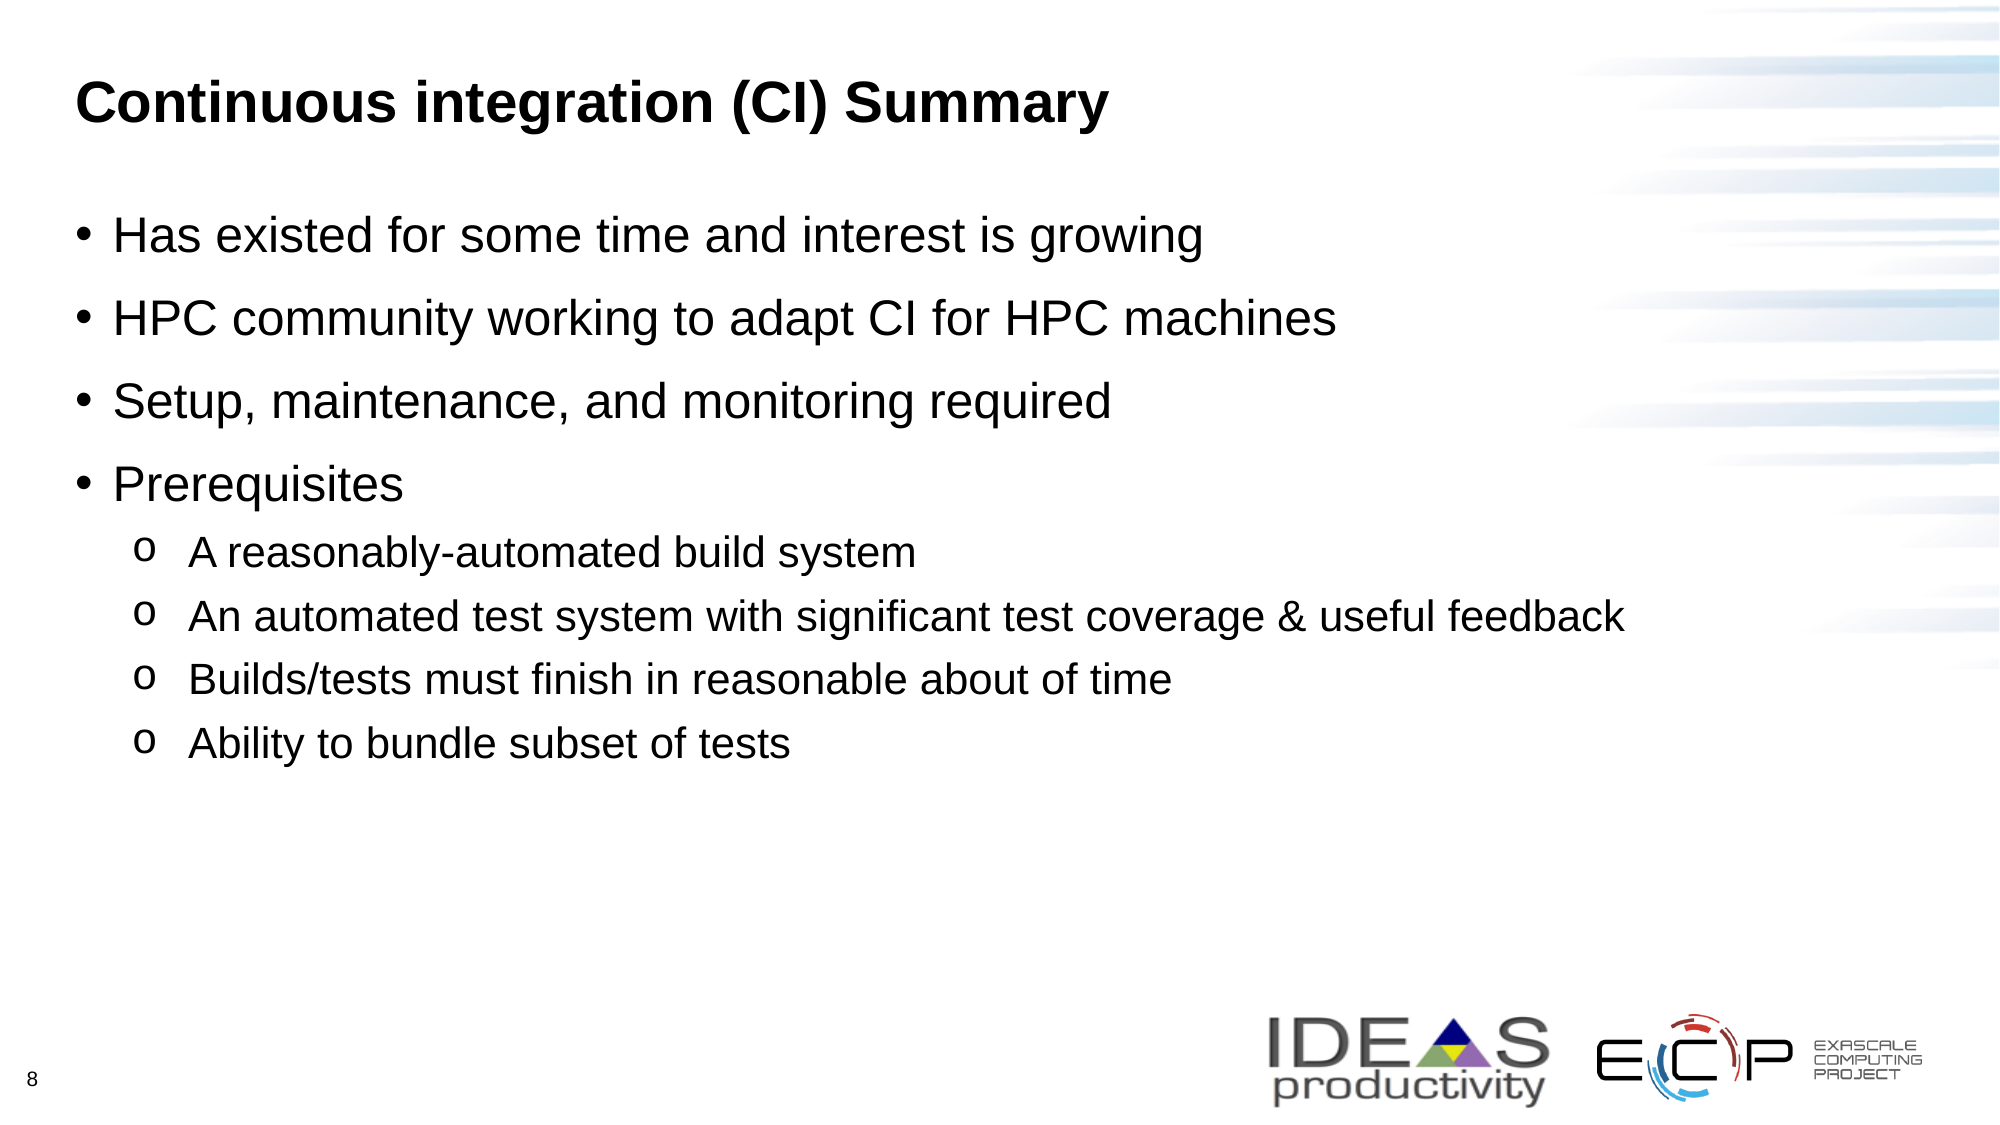

# Continuous integration (CI) Summary
Has existed for some time and interest is growing
HPC community working to adapt CI for HPC machines
Setup, maintenance, and monitoring required
Prerequisites
A reasonably-automated build system
An automated test system with significant test coverage & useful feedback
Builds/tests must finish in reasonable about of time
Ability to bundle subset of tests